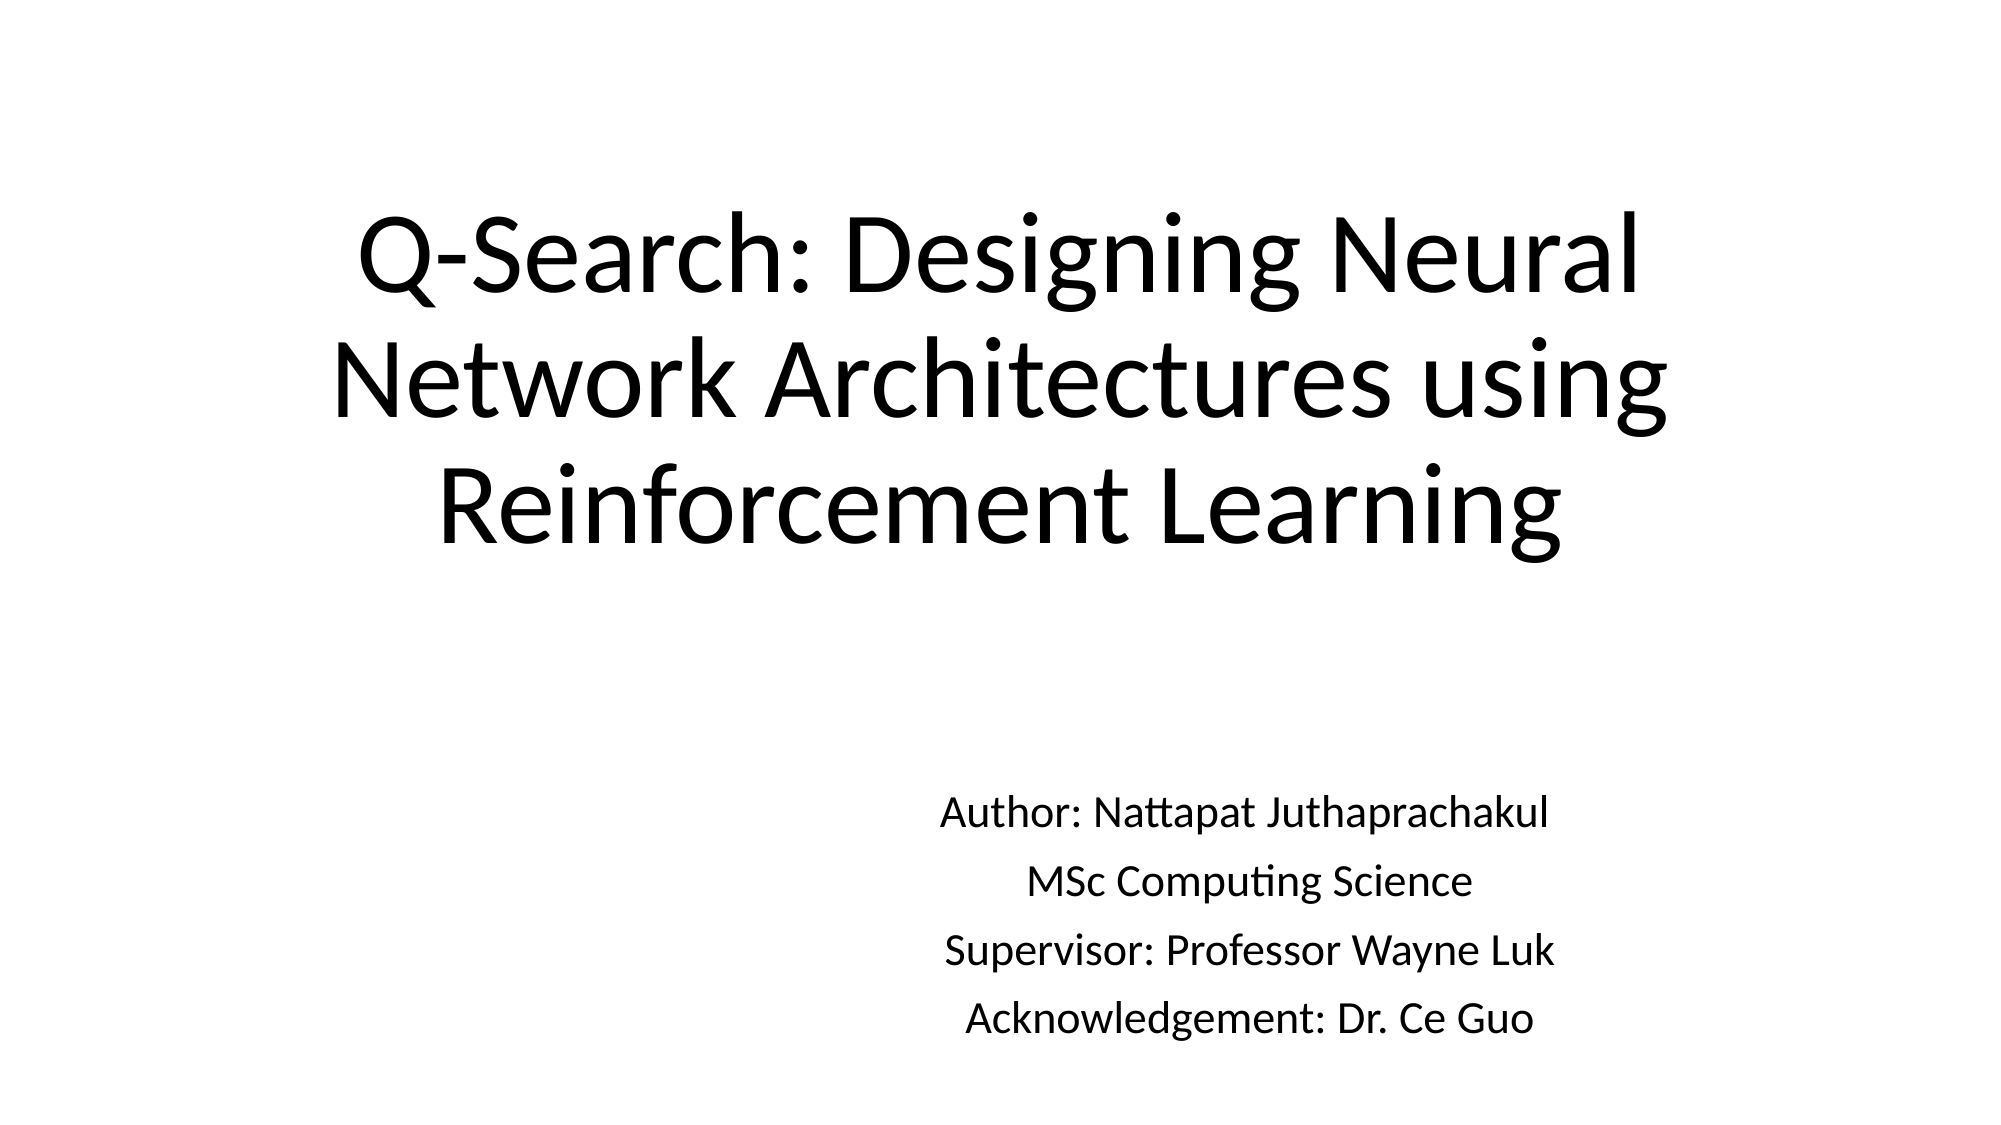

# Q-Search: Designing Neural Network Architectures using Reinforcement Learning
Author: Nattapat Juthaprachakul
MSc Computing Science
Supervisor: Professor Wayne Luk
Acknowledgement: Dr. Ce Guo